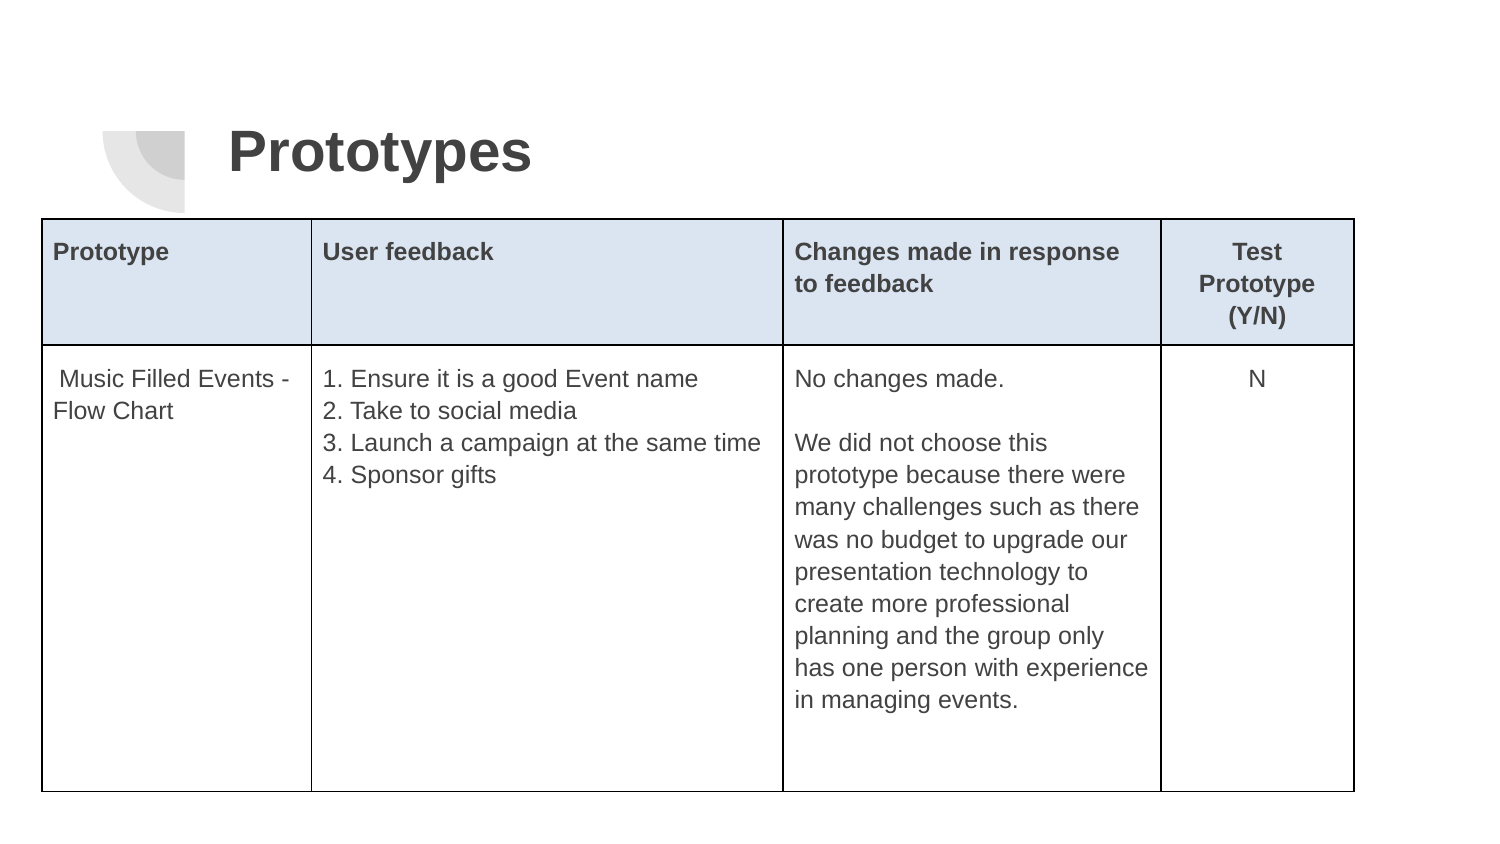

# Prototypes
| Prototype | User feedback | Changes made in response to feedback | Test Prototype (Y/N) |
| --- | --- | --- | --- |
| Music Filled Events - Flow Chart | 1. Ensure it is a good Event name 2. Take to social media 3. Launch a campaign at the same time 4. Sponsor gifts | No changes made. We did not choose this prototype because there were many challenges such as there was no budget to upgrade our presentation technology to create more professional planning and the group only has one person with experience in managing events. | N |